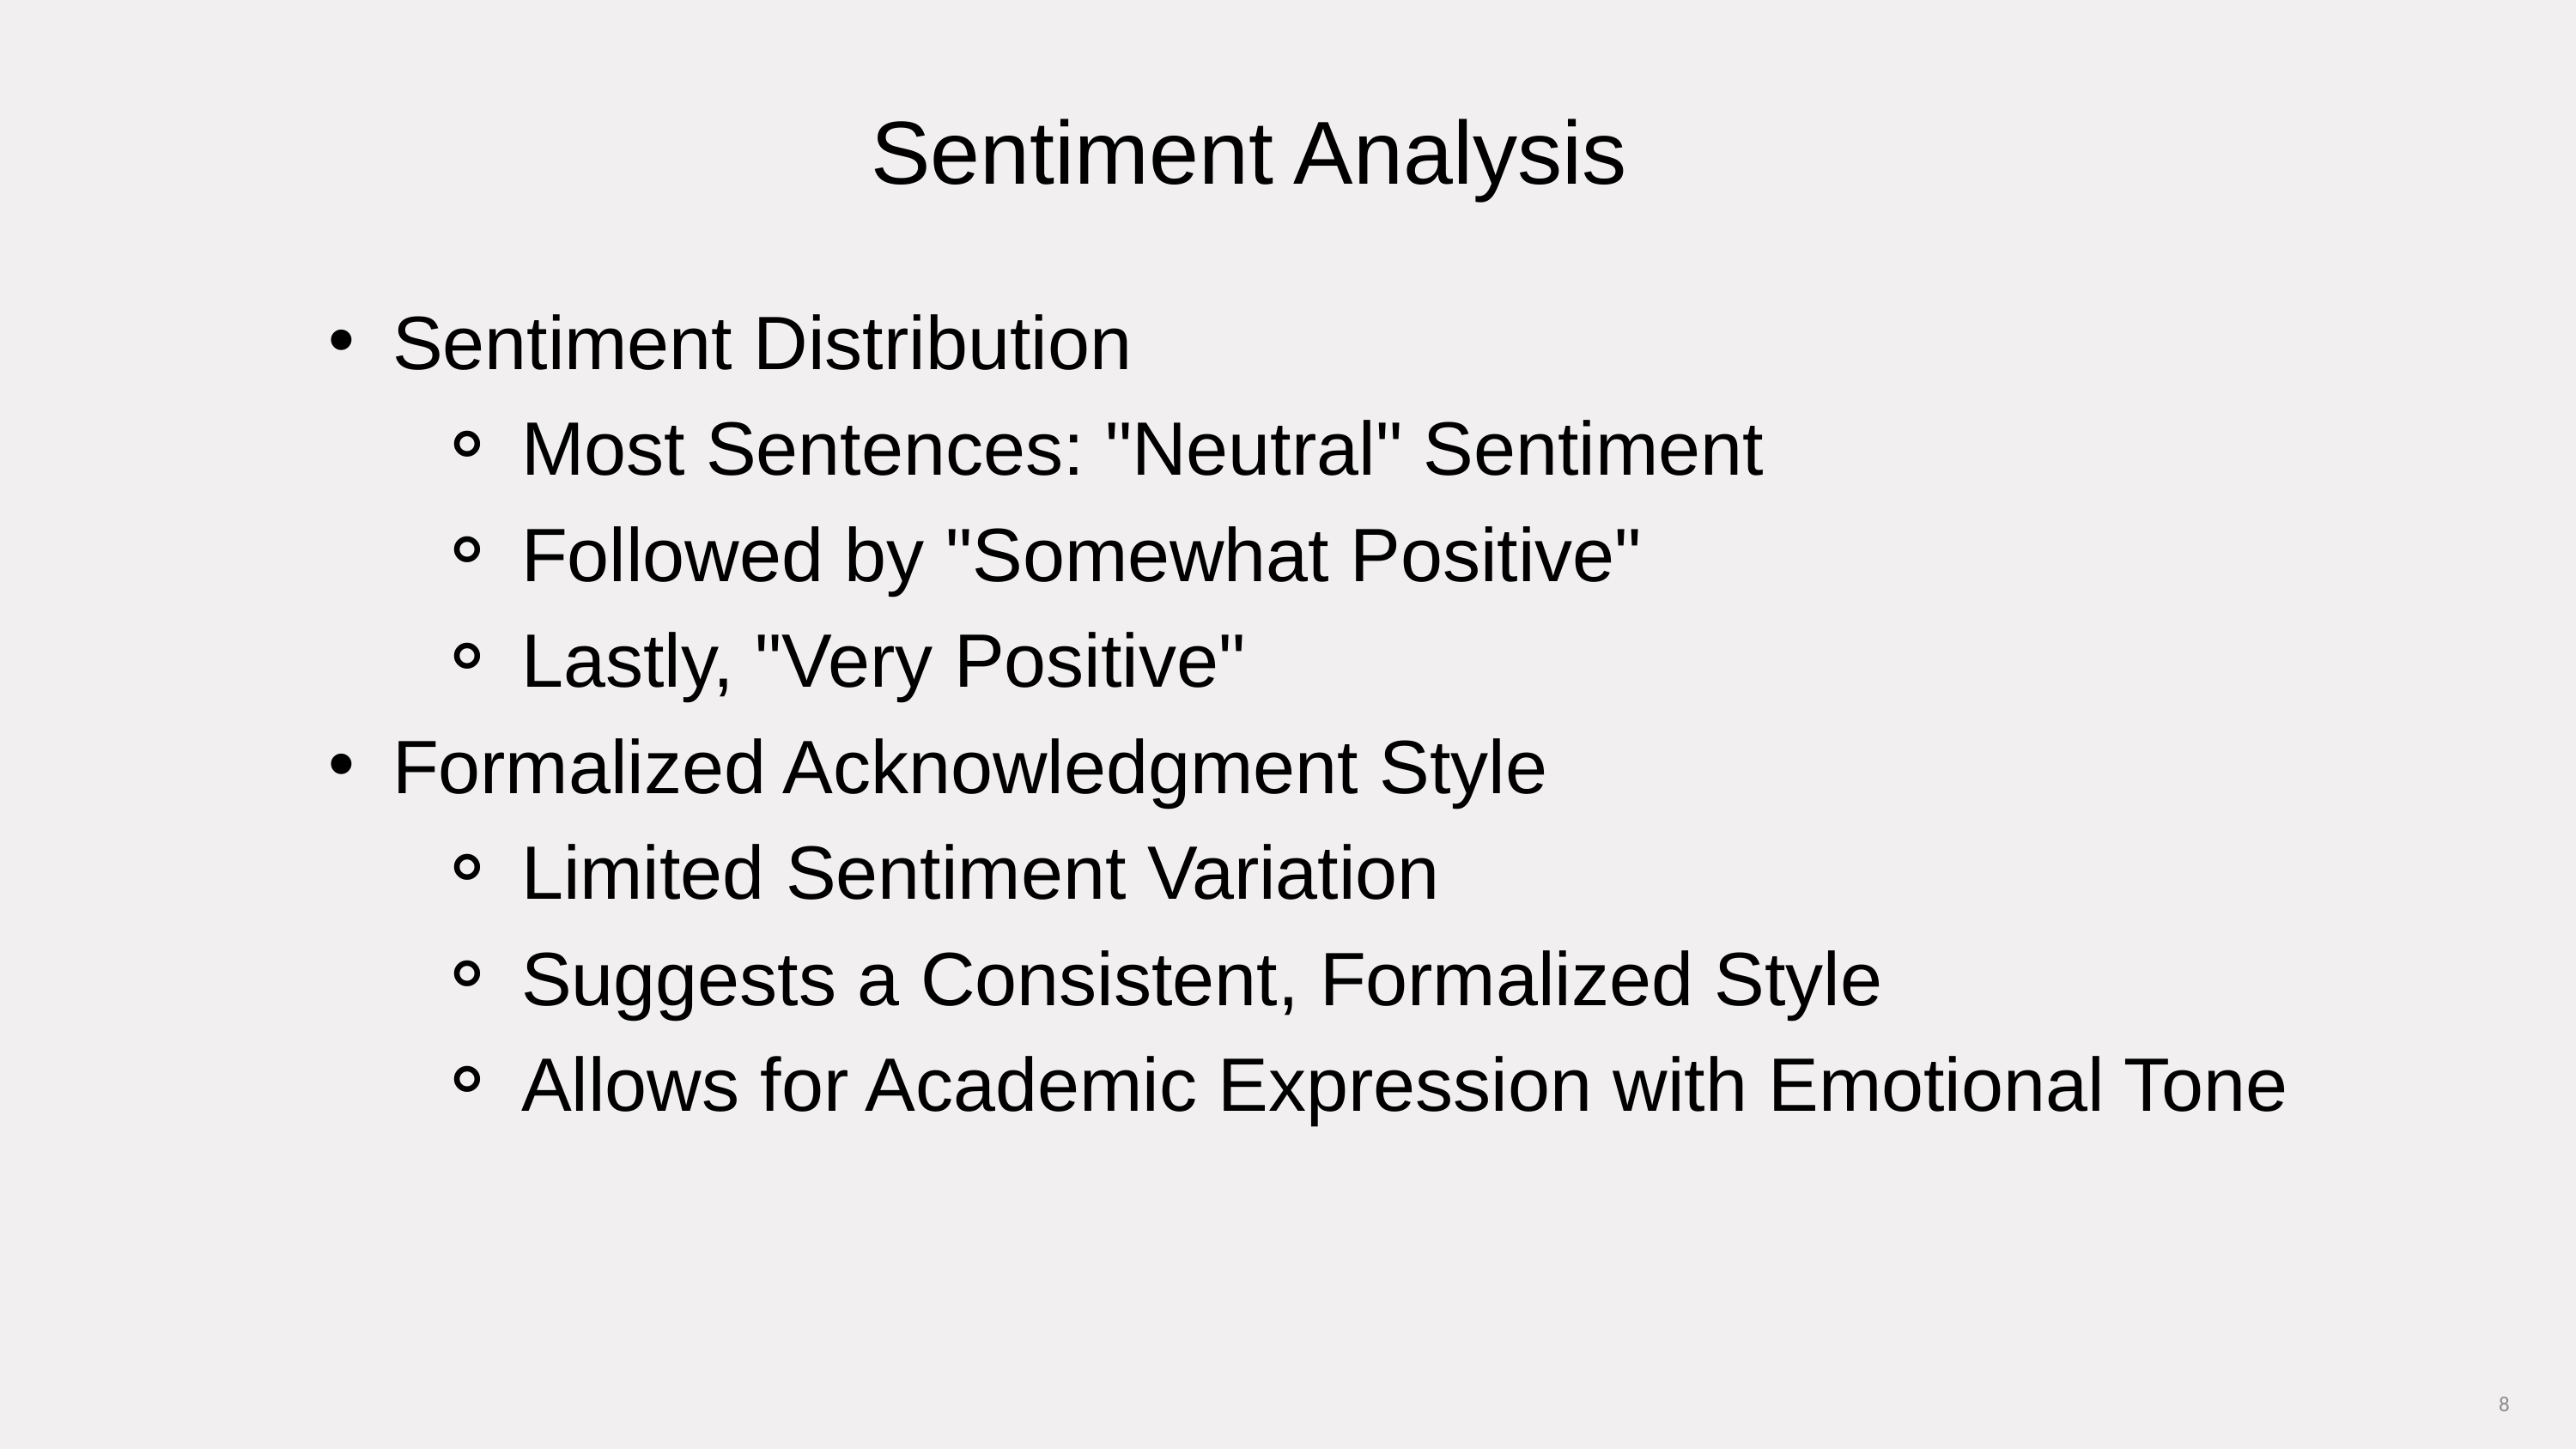

Sentiment Analysis
Sentiment Distribution
Most Sentences: "Neutral" Sentiment
Followed by "Somewhat Positive"
Lastly, "Very Positive"
Formalized Acknowledgment Style
Limited Sentiment Variation
Suggests a Consistent, Formalized Style
Allows for Academic Expression with Emotional Tone

8